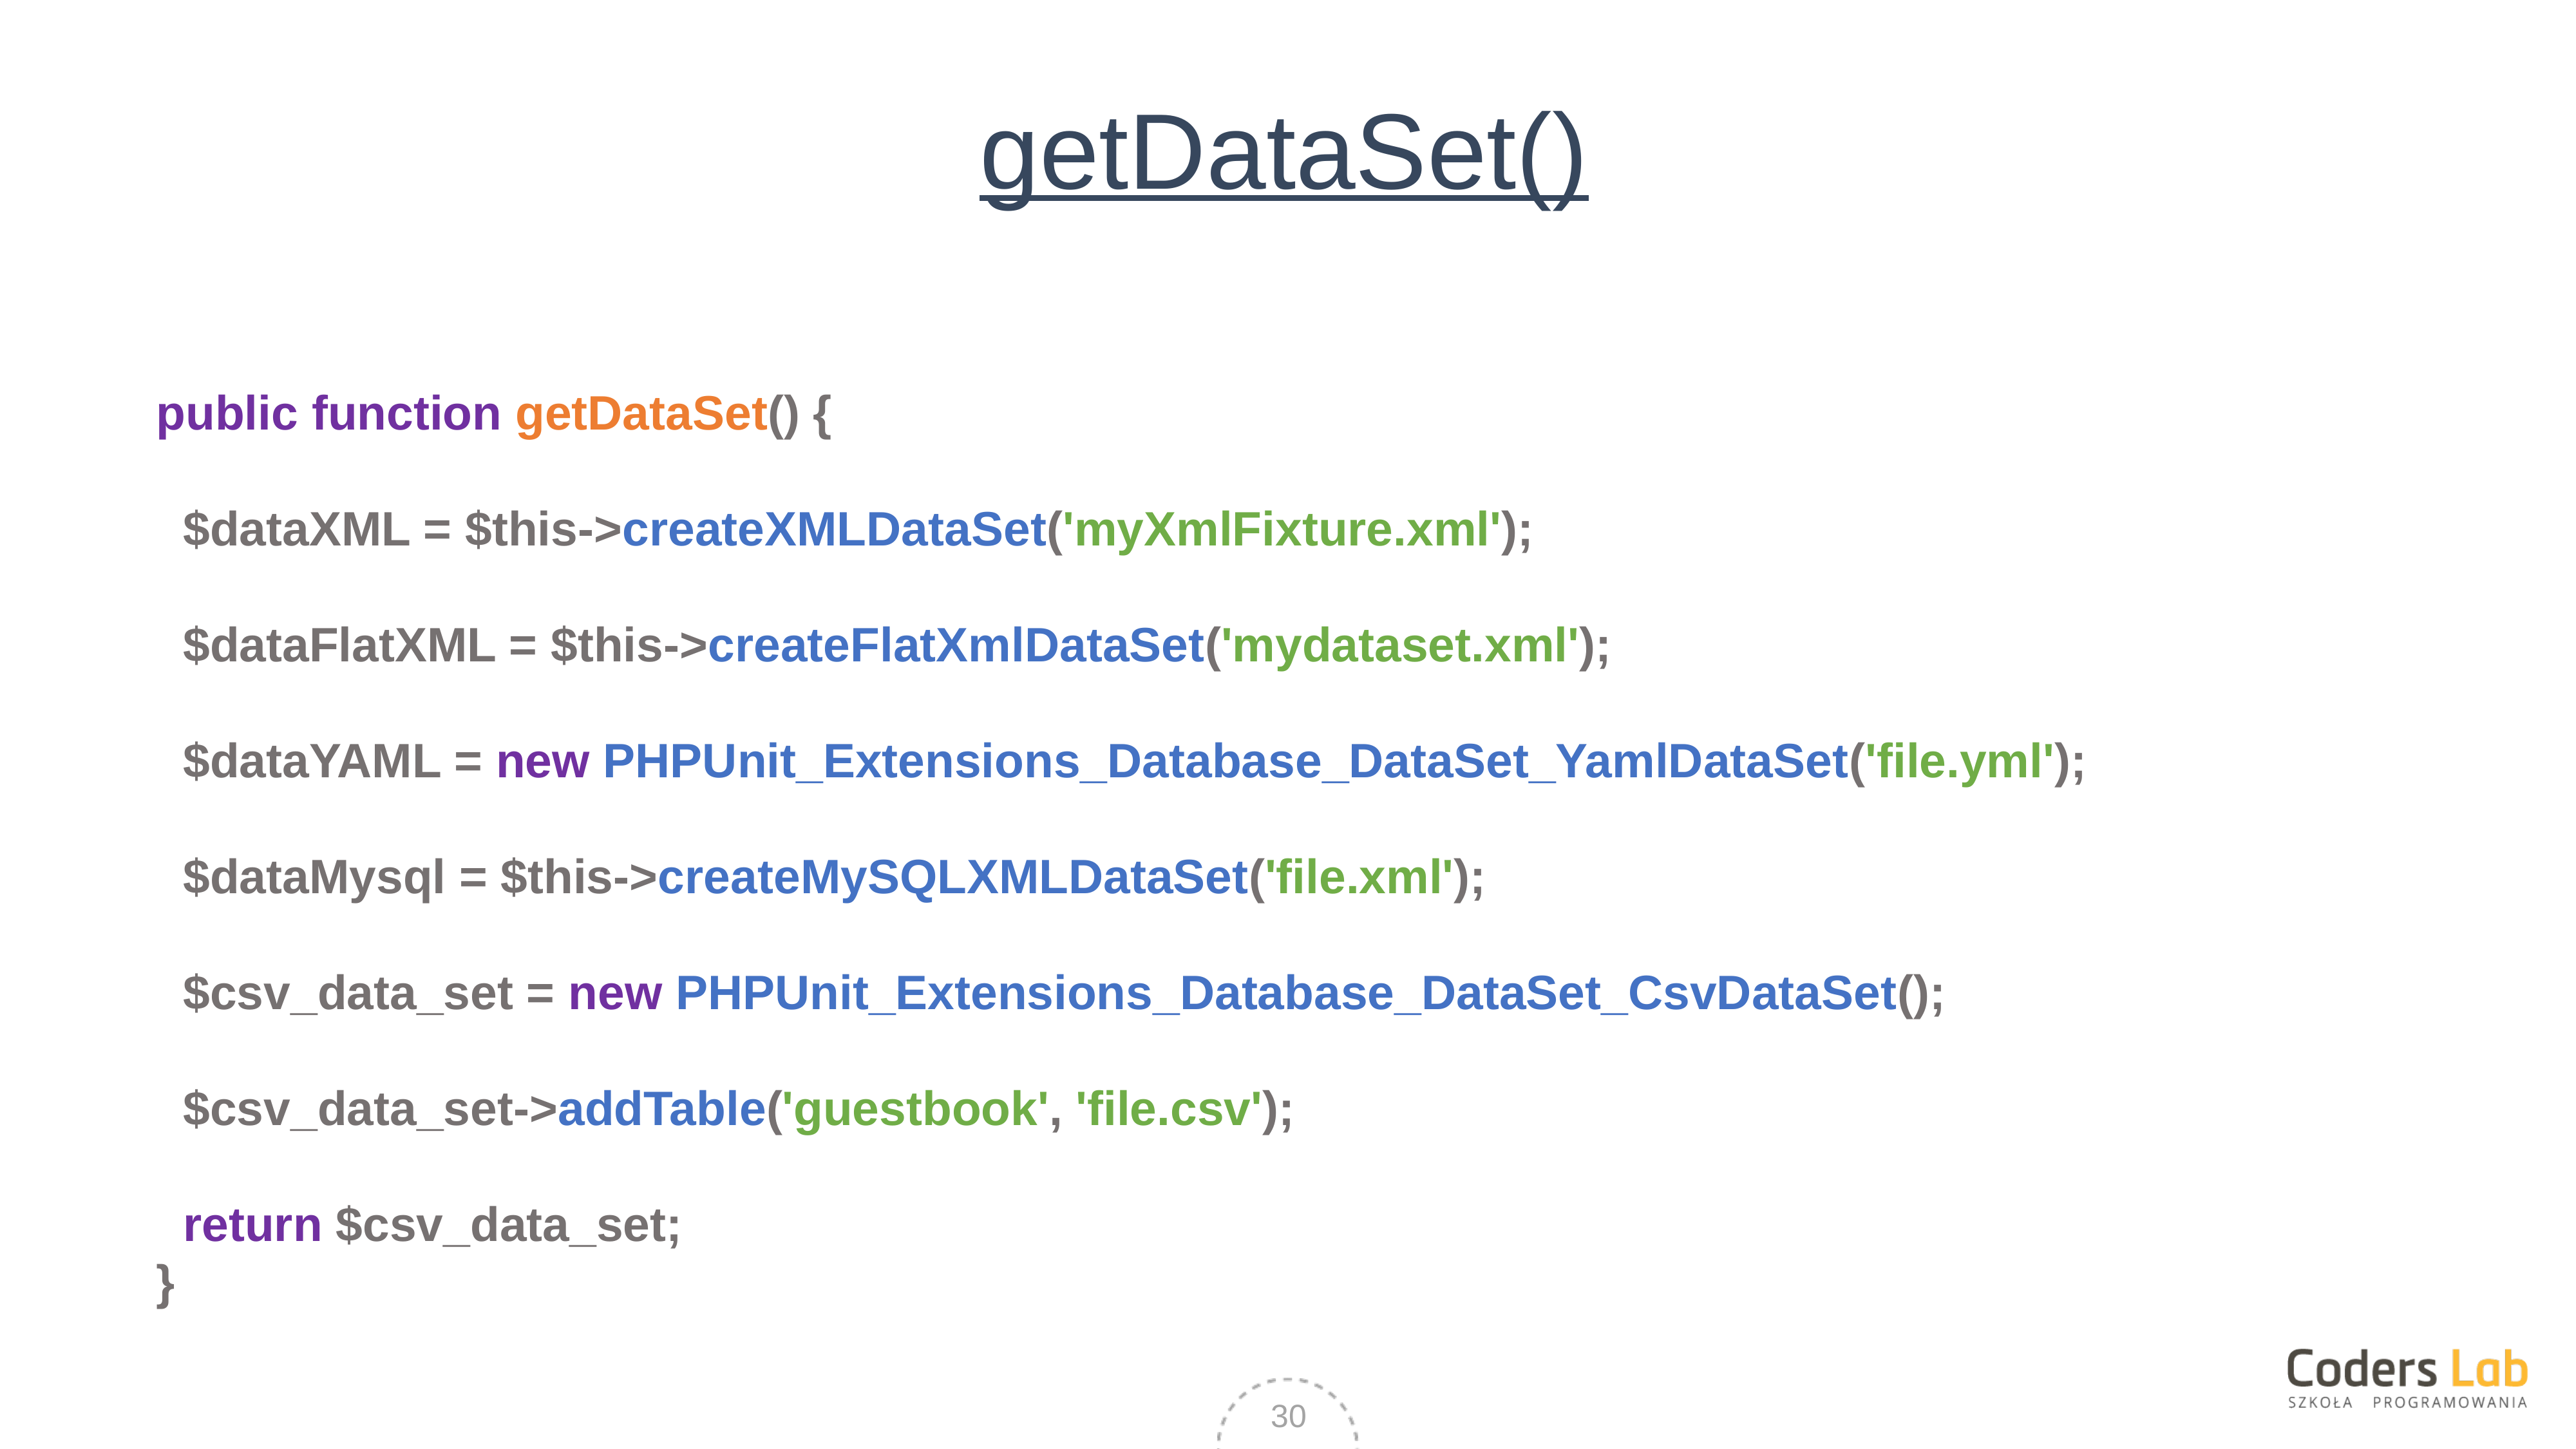

# getDataSet()
public function getDataSet() {
  $dataXML = $this->createXMLDataSet('myXmlFixture.xml');

  $dataFlatXML = $this->createFlatXmlDataSet('mydataset.xml');

  $dataYAML = new PHPUnit_Extensions_Database_DataSet_YamlDataSet('file.yml');

  $dataMysql = $this->createMySQLXMLDataSet('file.xml');

  $csv_data_set = new PHPUnit_Extensions_Database_DataSet_CsvDataSet();
  $csv_data_set->addTable('guestbook', 'file.csv');

  return $csv_data_set;
}
30